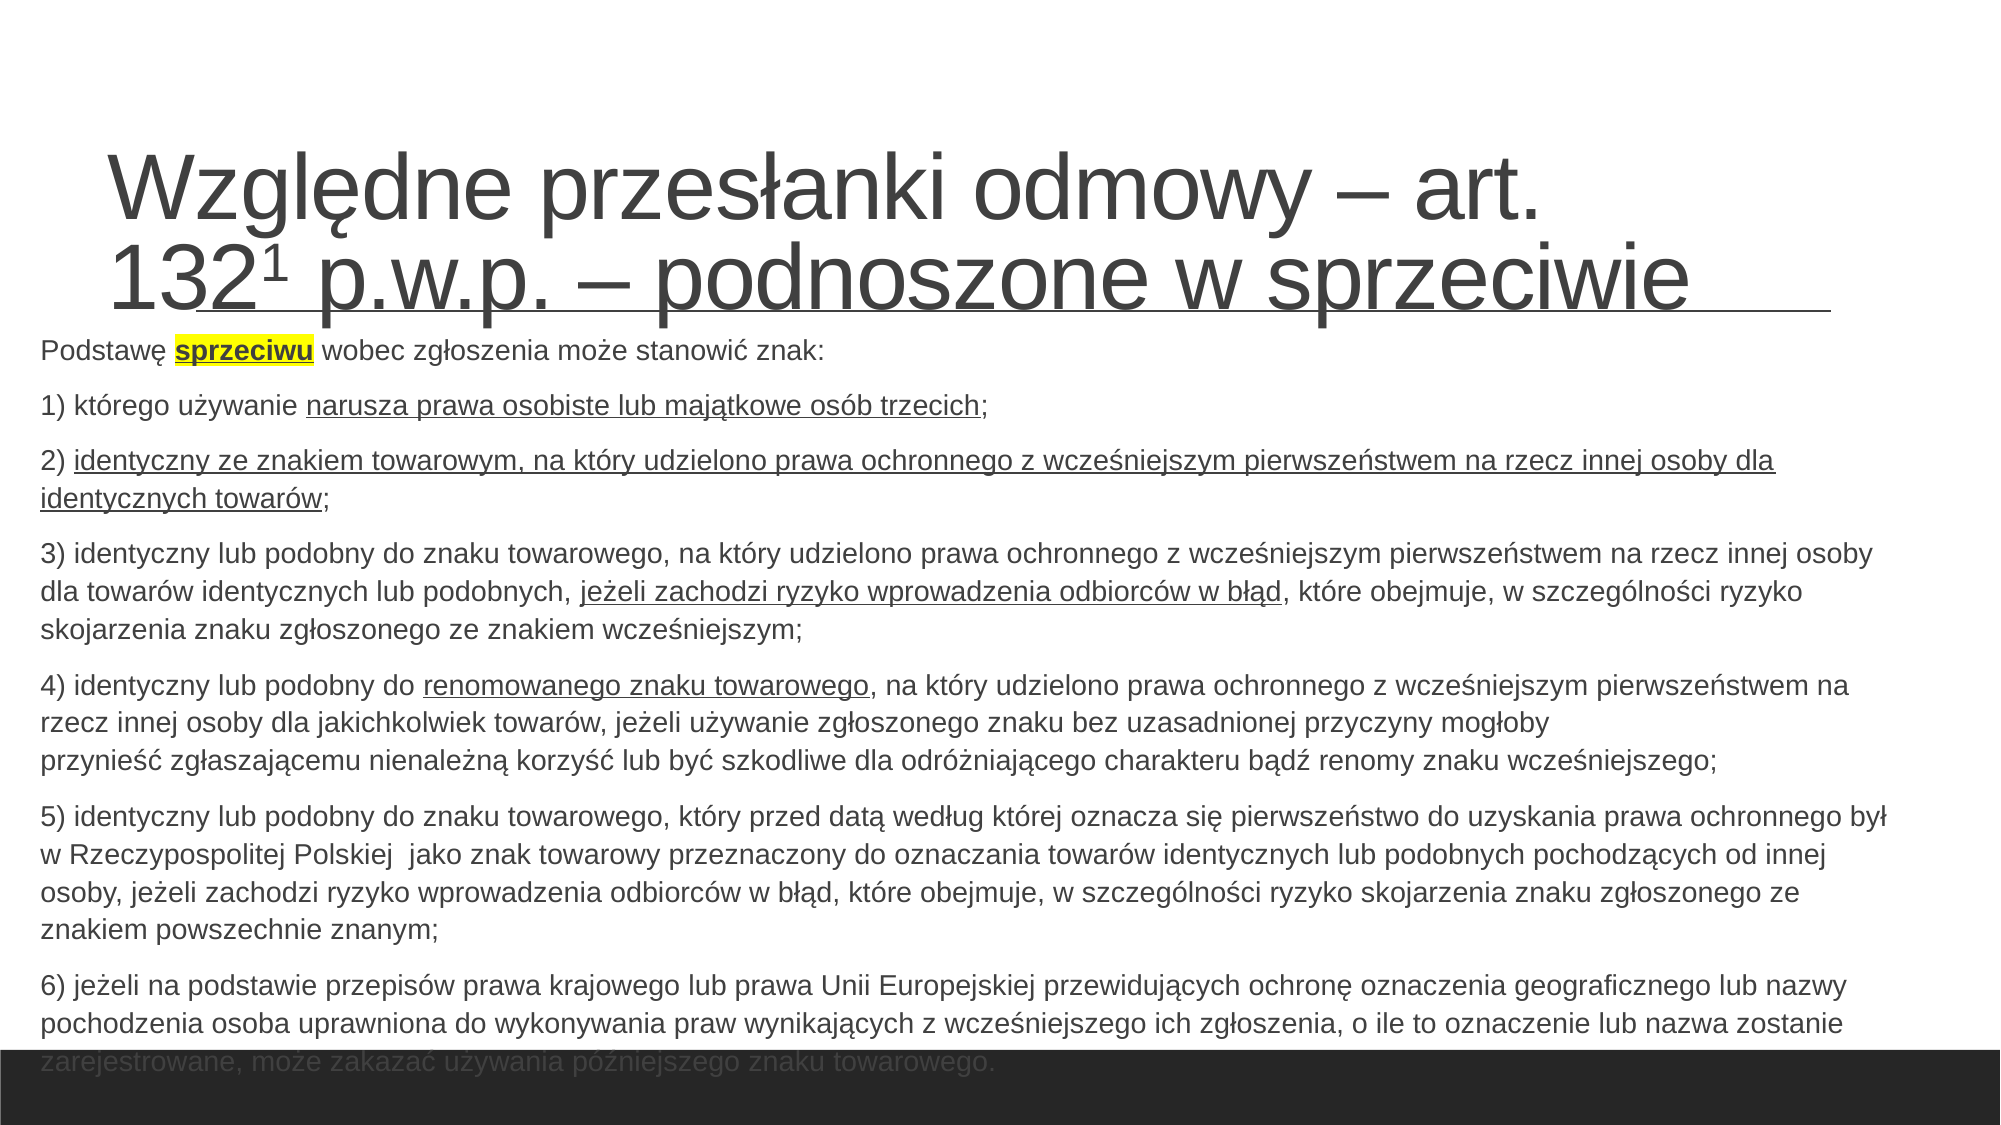

# Względne przesłanki odmowy – art. 1321 p.w.p. – podnoszone w sprzeciwie
Podstawę sprzeciwu wobec zgłoszenia może stanowić znak:
1) którego używanie narusza prawa osobiste lub majątkowe osób trzecich;
2) identyczny ze znakiem towarowym, na który udzielono prawa ochronnego z wcześniejszym pierwszeństwem na rzecz innej osoby dla identycznych towarów;
3) identyczny lub podobny do znaku towarowego, na który udzielono prawa ochronnego z wcześniejszym pierwszeństwem na rzecz innej osoby dla towarów identycznych lub podobnych, jeżeli zachodzi ryzyko wprowadzenia odbiorców w błąd, które obejmuje, w szczególności ryzyko skojarzenia znaku zgłoszonego ze znakiem wcześniejszym;
4) identyczny lub podobny do renomowanego znaku towarowego, na który udzielono prawa ochronnego z wcześniejszym pierwszeństwem na rzecz innej osoby dla jakichkolwiek towarów, jeżeli używanie zgłoszonego znaku bez uzasadnionej przyczyny mogłoby przynieść zgłaszającemu nienależną korzyść lub być szkodliwe dla odróżniającego charakteru bądź renomy znaku wcześniejszego;
5) identyczny lub podobny do znaku towarowego, który przed datą według której oznacza się pierwszeństwo do uzyskania prawa ochronnego był w Rzeczypospolitej Polskiej  jako znak towarowy przeznaczony do oznaczania towarów identycznych lub podobnych pochodzących od innej osoby, jeżeli zachodzi ryzyko wprowadzenia odbiorców w błąd, które obejmuje, w szczególności ryzyko skojarzenia znaku zgłoszonego ze znakiem powszechnie znanym;
6) jeżeli na podstawie przepisów prawa krajowego lub prawa Unii Europejskiej przewidujących ochronę oznaczenia geograficznego lub nazwy pochodzenia osoba uprawniona do wykonywania praw wynikających z wcześniejszego ich zgłoszenia, o ile to oznaczenie lub nazwa zostanie zarejestrowane, może zakazać używania późniejszego znaku towarowego.